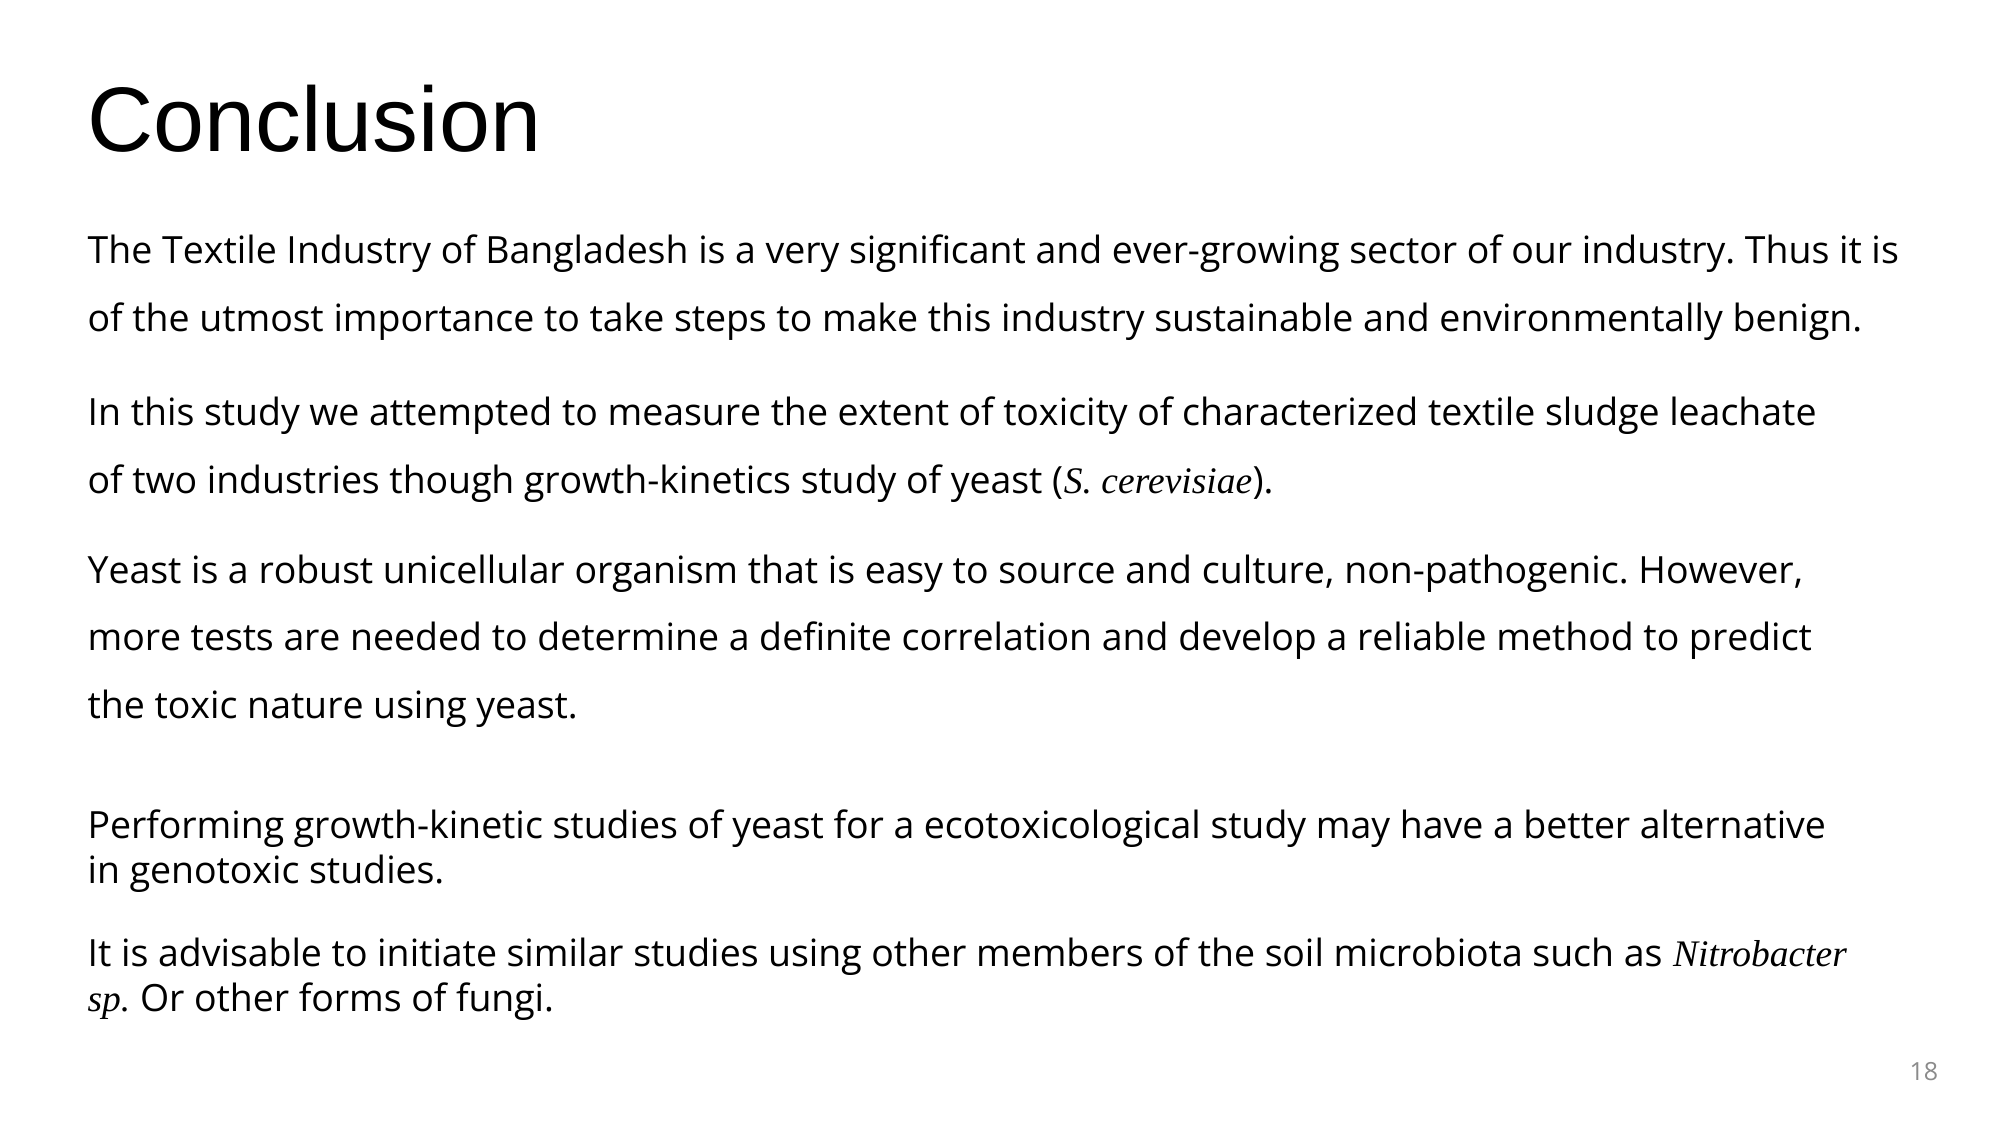

Conclusion
The Textile Industry of Bangladesh is a very significant and ever-growing sector of our industry. Thus it is of the utmost importance to take steps to make this industry sustainable and environmentally benign.
In this study we attempted to measure the extent of toxicity of characterized textile sludge leachate of two industries though growth-kinetics study of yeast (S. cerevisiae).
Yeast is a robust unicellular organism that is easy to source and culture, non-pathogenic. However, more tests are needed to determine a definite correlation and develop a reliable method to predict the toxic nature using yeast.
Performing growth-kinetic studies of yeast for a ecotoxicological study may have a better alternative in genotoxic studies.
It is advisable to initiate similar studies using other members of the soil microbiota such as Nitrobacter sp. Or other forms of fungi.
18